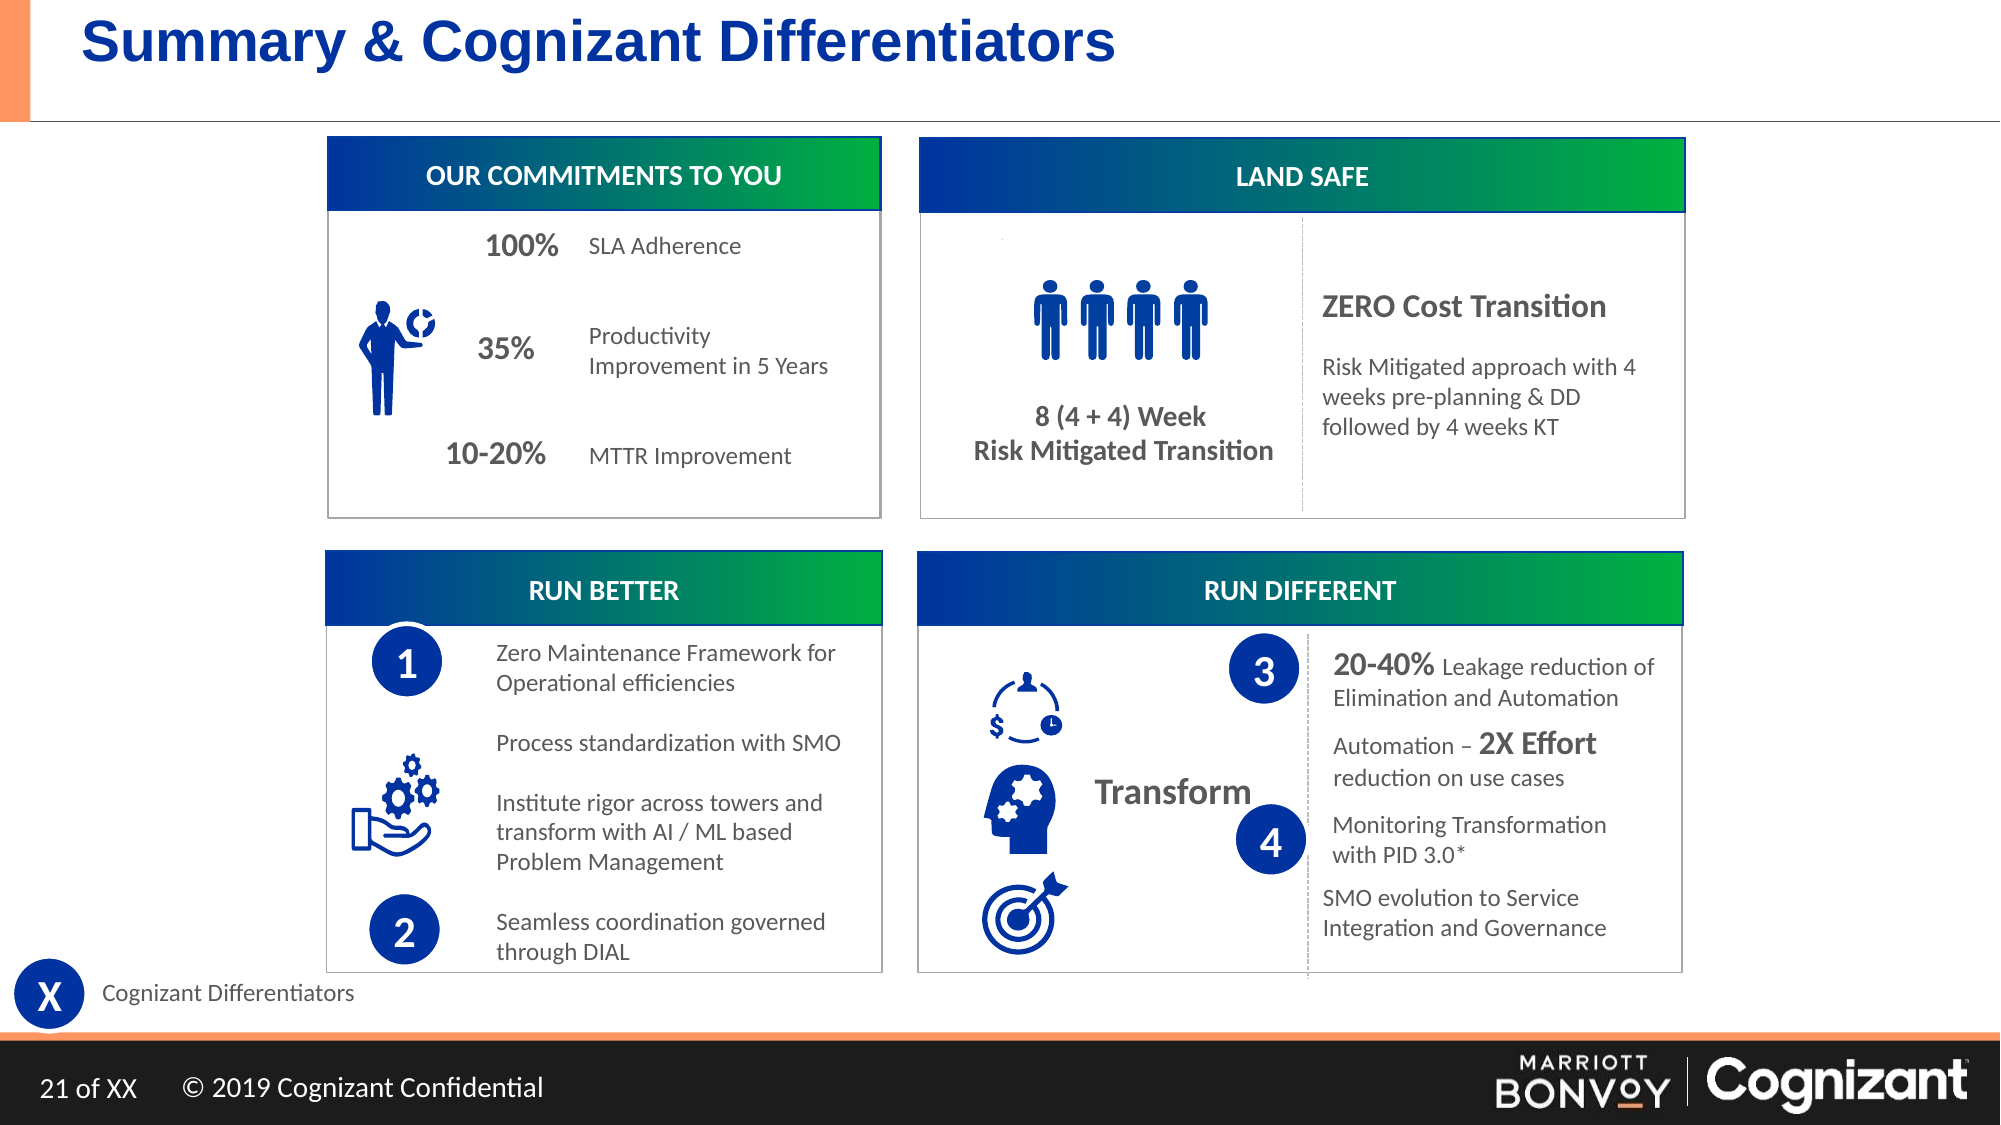

# Summary & Cognizant Differentiators
OUR COMMITMENTS TO YOU
LAND SAFE
SLA Adherence

Productivity Improvement in 5 Years

MTTR Improvement

100%

ZERO Cost Transition

Risk Mitigated approach with 4 weeks pre-planning & DD followed by 4 weeks KT

35%
8 (4 + 4) Week
 Risk Mitigated Transition
10-20%
RUN BETTER

Zero Maintenance Framework for Operational efficiencies

Process standardization with SMO

Institute rigor across towers and transform with AI / ML based Problem Management

Seamless coordination governed
through DIAL

RUN DIFFERENT
1

3
20-40% Leakage reduction of Elimination and Automation

Automation – 2X Effort reduction on use cases
Transform

Monitoring Transformation with PID 3.0*
4

SMO evolution to Service Integration and Governance
2
X
Cognizant Differentiators